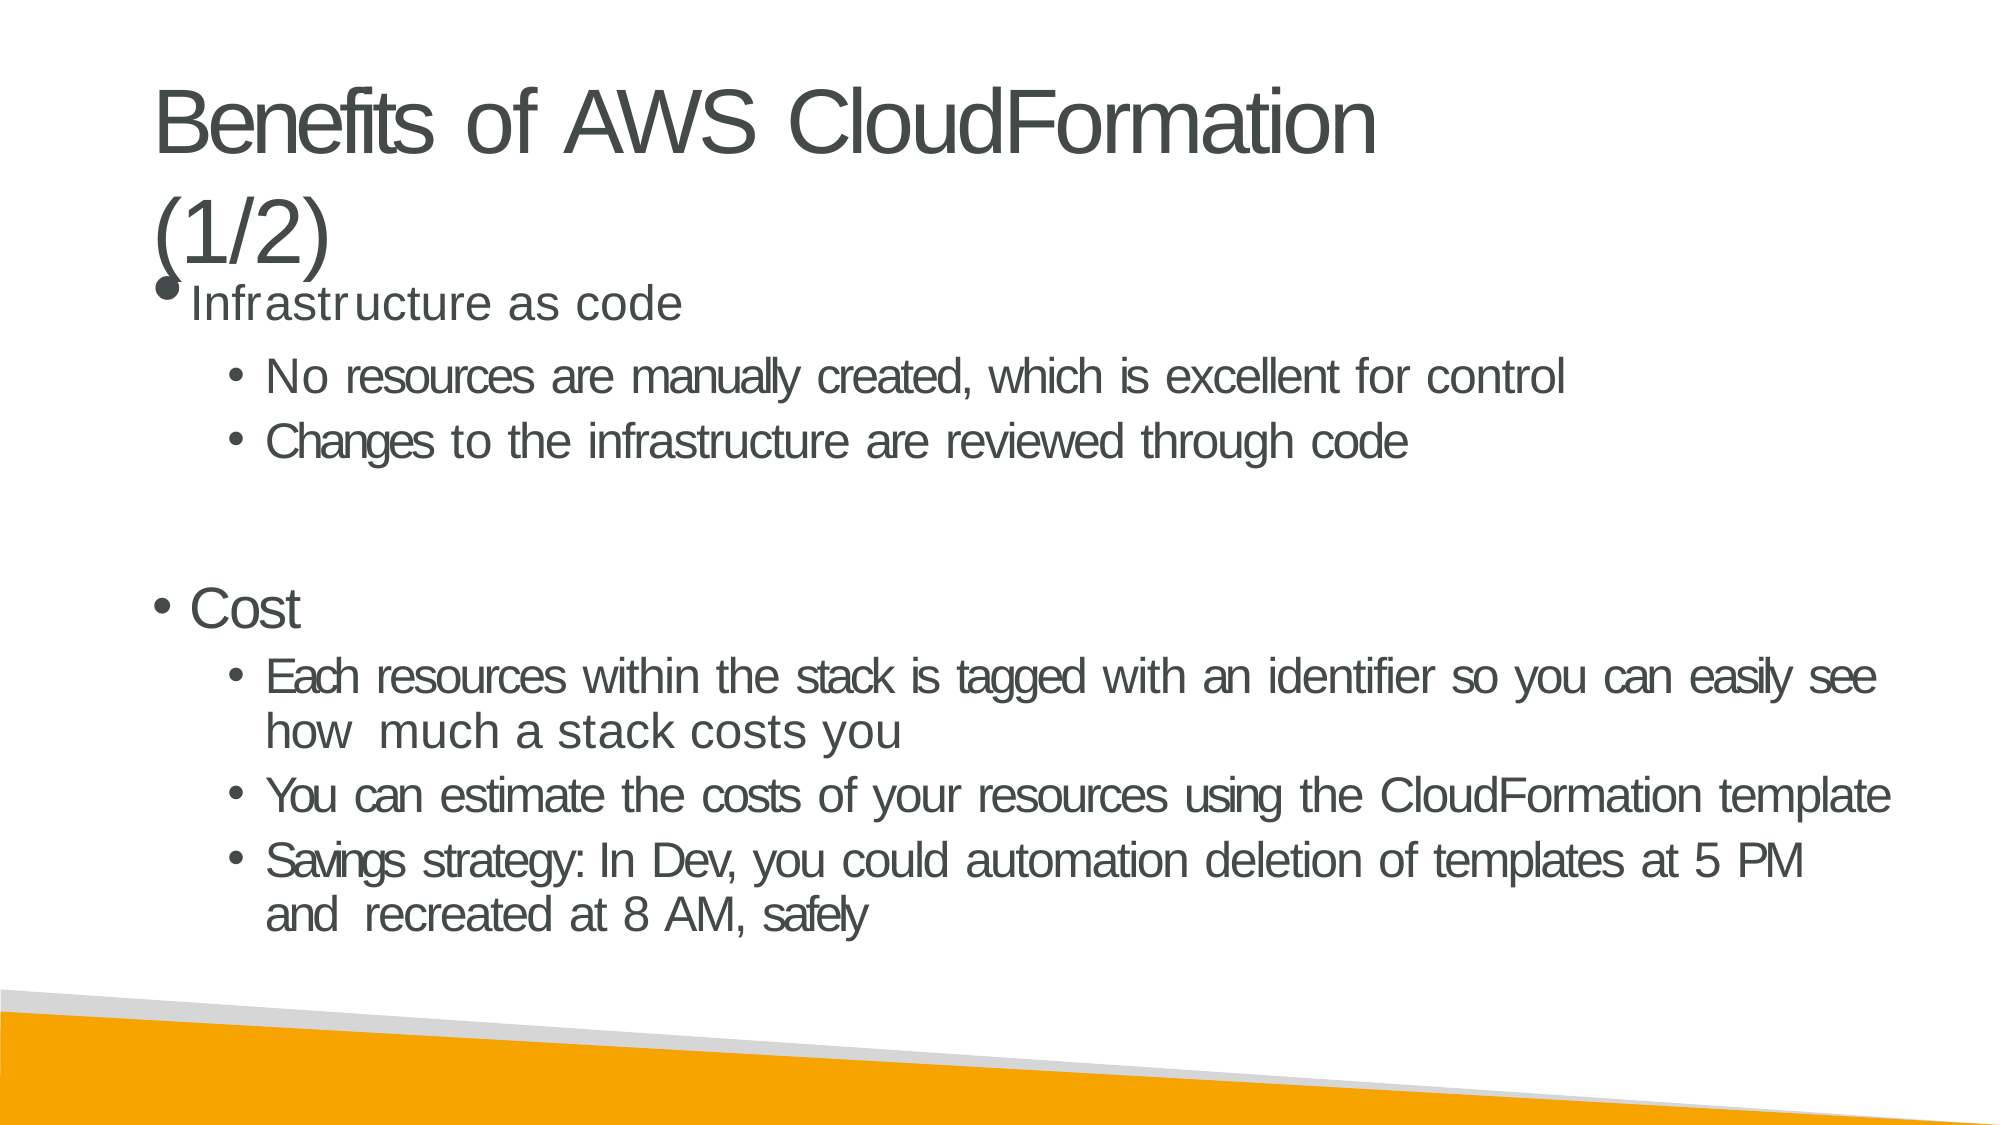

# Benefits of AWS CloudFormation (1/2)
Infrastructure as code
No resources are manually created, which is excellent for control
Changes to the infrastructure are reviewed through code

Cost
Each resources within the stack is tagged with an identifier so you can easily see how  much a stack costs you
You can estimate the costs of your resources using the CloudFormation template
Savings strategy: In Dev, you could automation deletion of templates at 5 PM and  recreated at 8 AM, safely